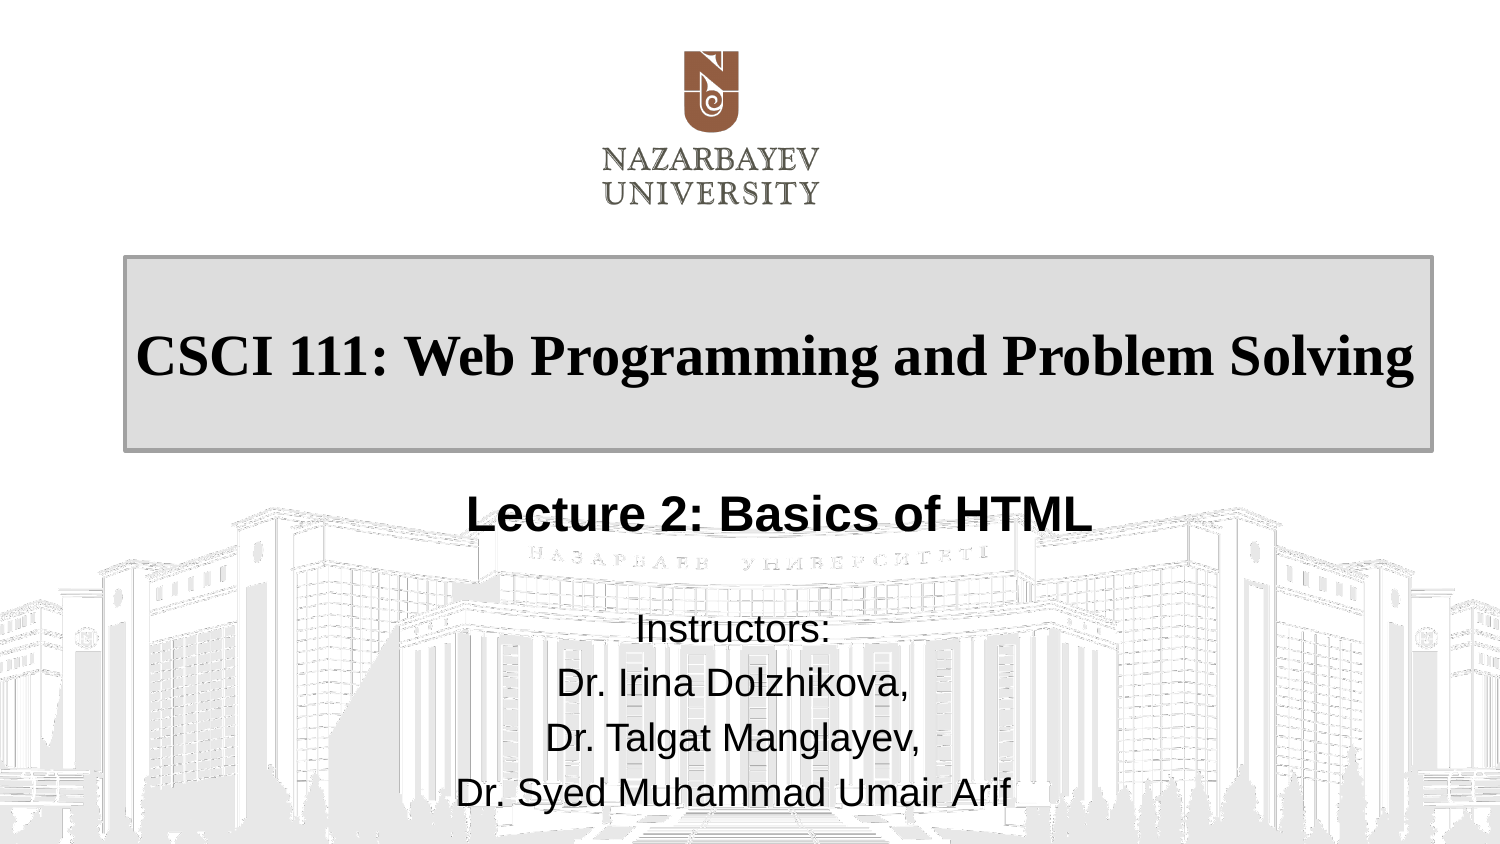

CSCI 111: Web Programming and Problem Solving
Lecture 2: Basics of HTML
Instructors:
Dr. Irina Dolzhikova,
Dr. Talgat Manglayev,
Dr. Syed Muhammad Umair Arif